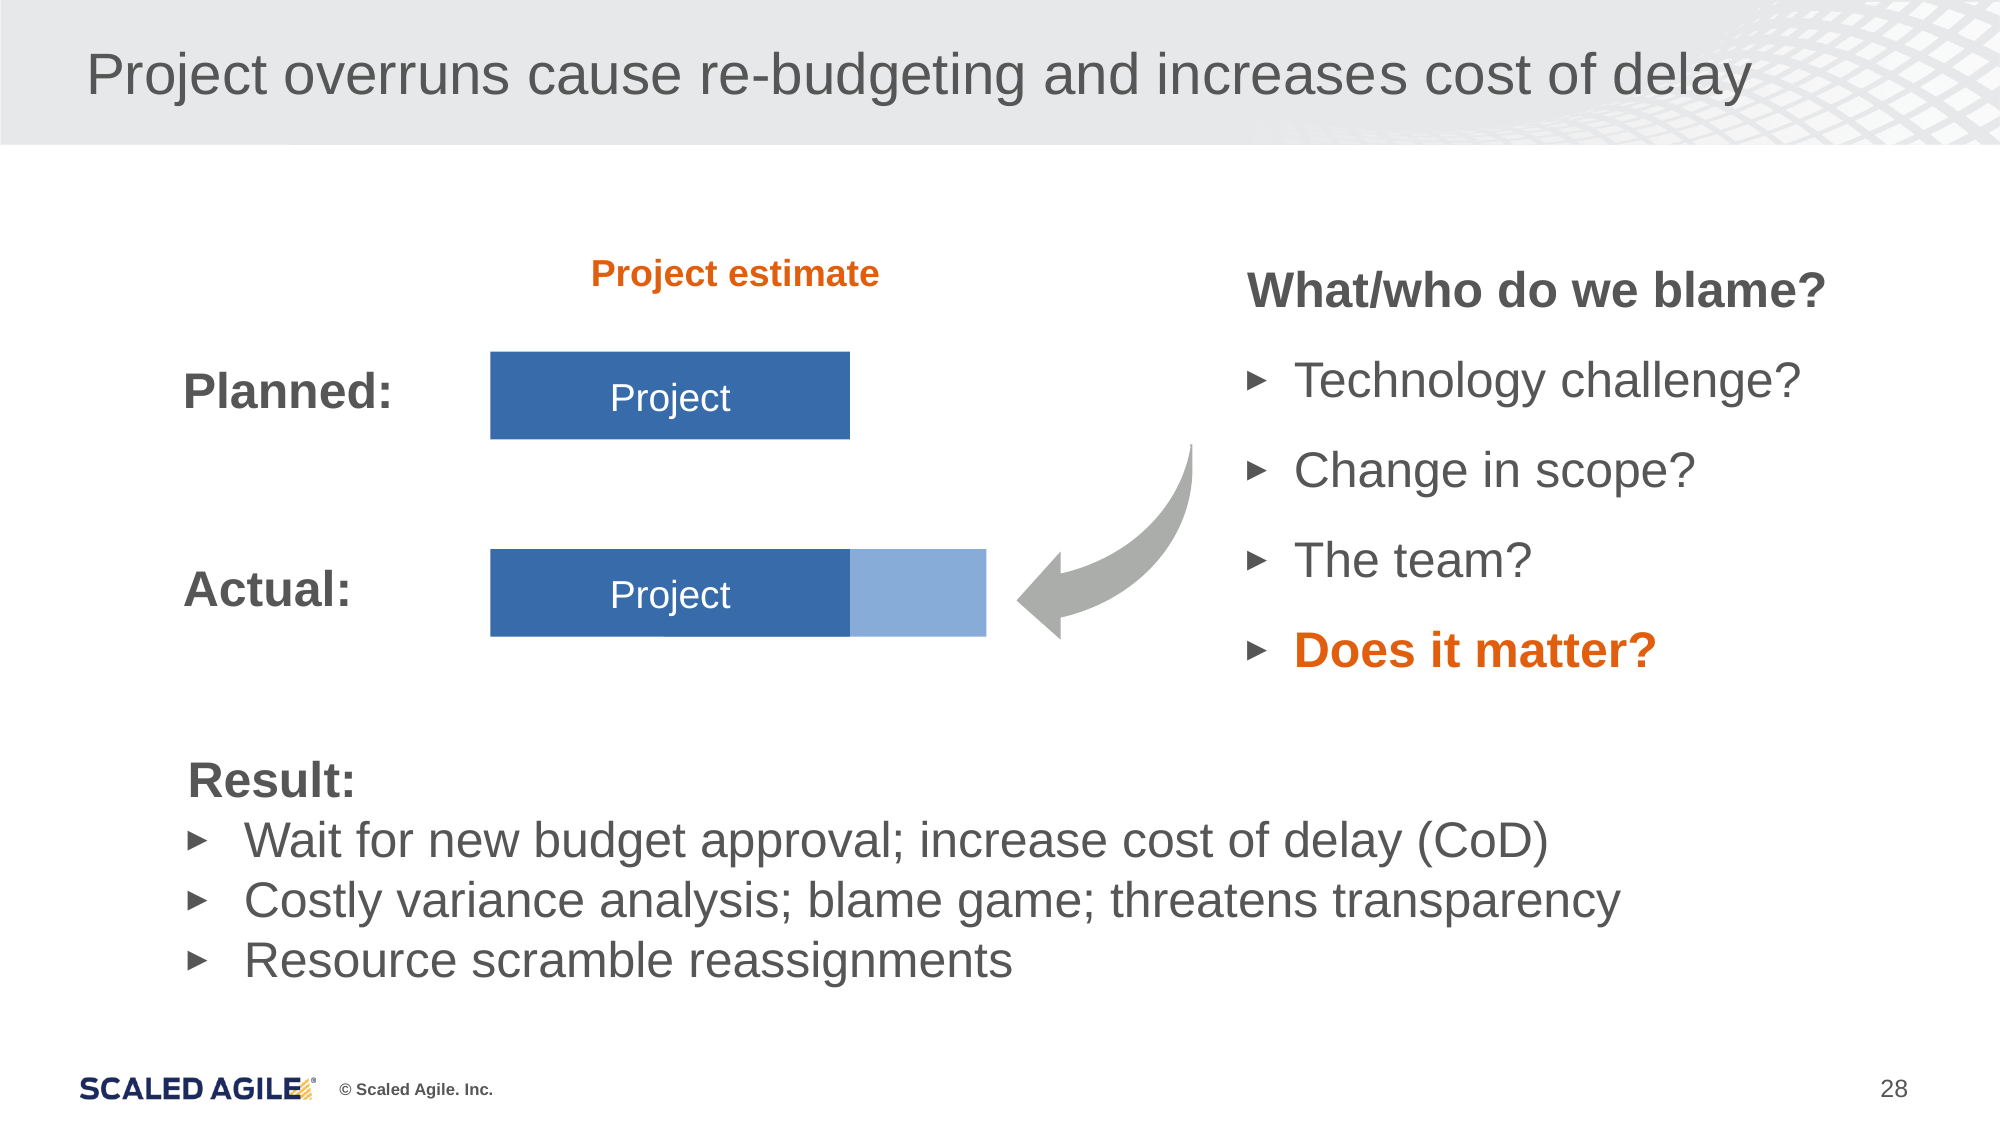

# Project overruns cause re-budgeting and increases cost of delay
What/who do we blame?
Technology challenge?
Change in scope?
The team?
Does it matter?

Project estimate
Planned:
Project

Actual:
Project

Result:
Wait for new budget approval; increase cost of delay (CoD)
Costly variance analysis; blame game; threatens transparency
Resource scramble reassignments
28